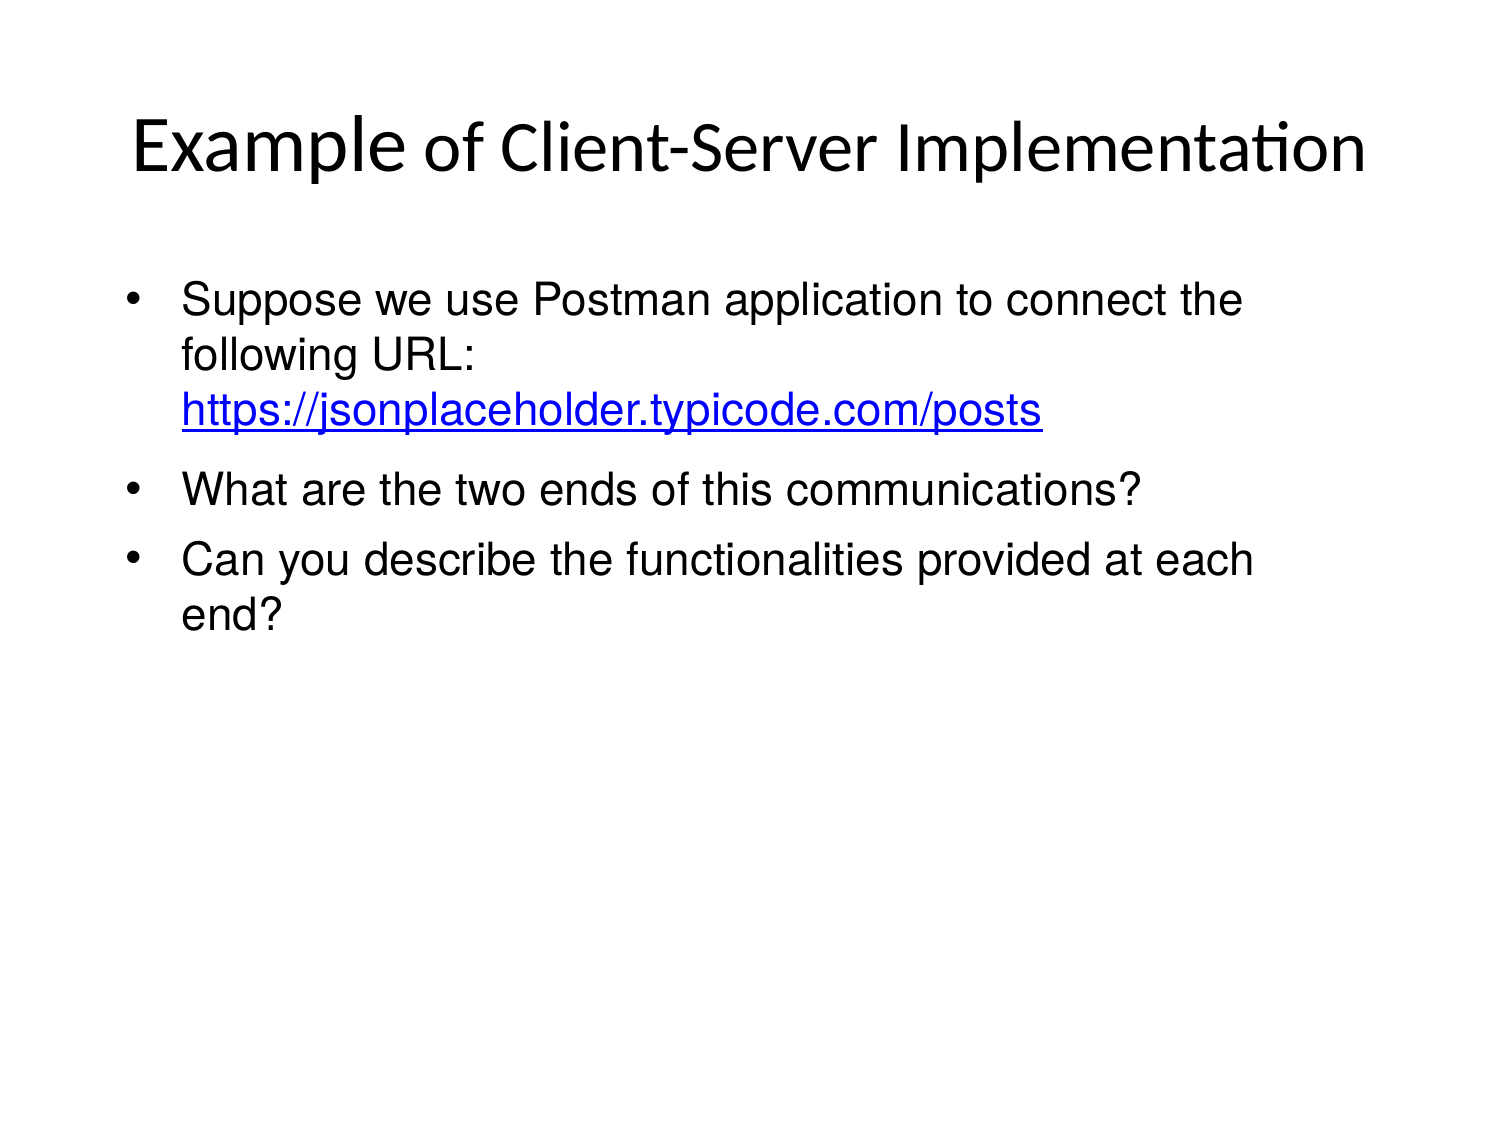

# Example of Client-Server Implementation
Suppose we use Postman application to connect the following URL: https://jsonplaceholder.typicode.com/posts
What are the two ends of this communications?
Can you describe the functionalities provided at each end?